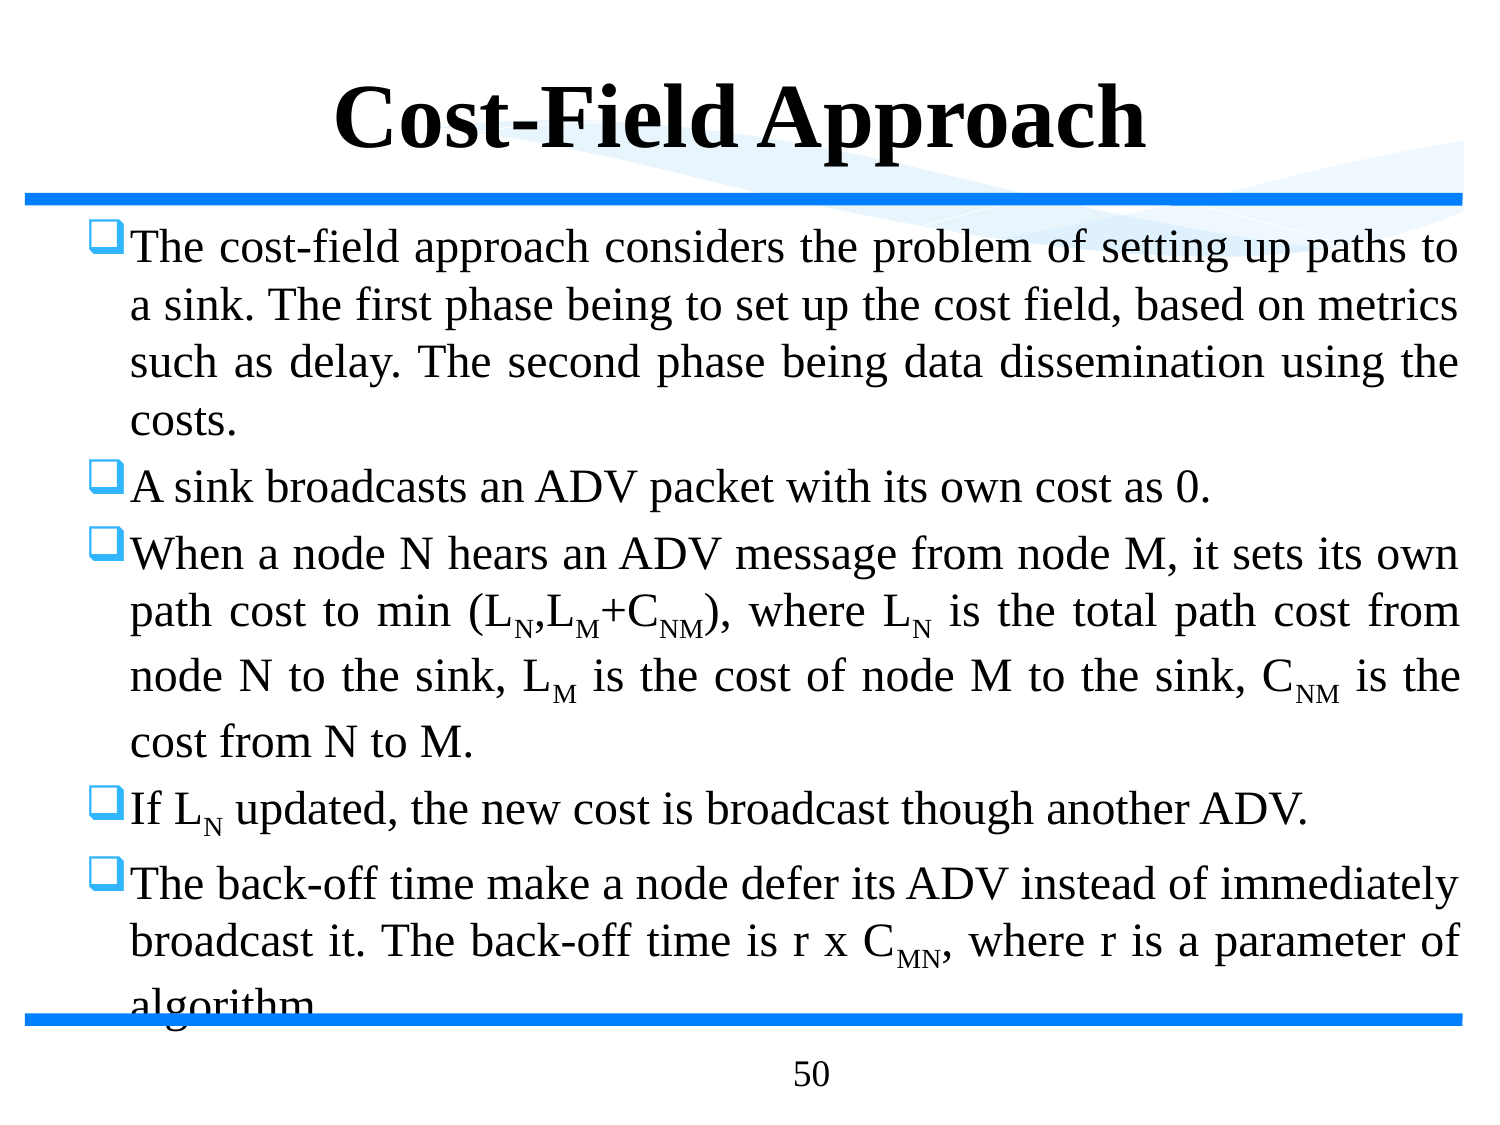

Cost-Field Approach

The cost-field approach considers the problem of setting up paths to a sink. The first phase being to set up the cost field, based on metrics such as delay. The second phase being data dissemination using the costs.
A sink broadcasts an ADV packet with its own cost as 0.
When a node N hears an ADV message from node M, it sets its own path cost to min (LN,LM+CNM), where LN is the total path cost from node N to the sink, LM is the cost of node M to the sink, CNM is the cost from N to M.
If LN updated, the new cost is broadcast though another ADV.
The back-off time make a node defer its ADV instead of immediately broadcast it. The back-off time is r x CMN, where r is a parameter of algorithm.

50